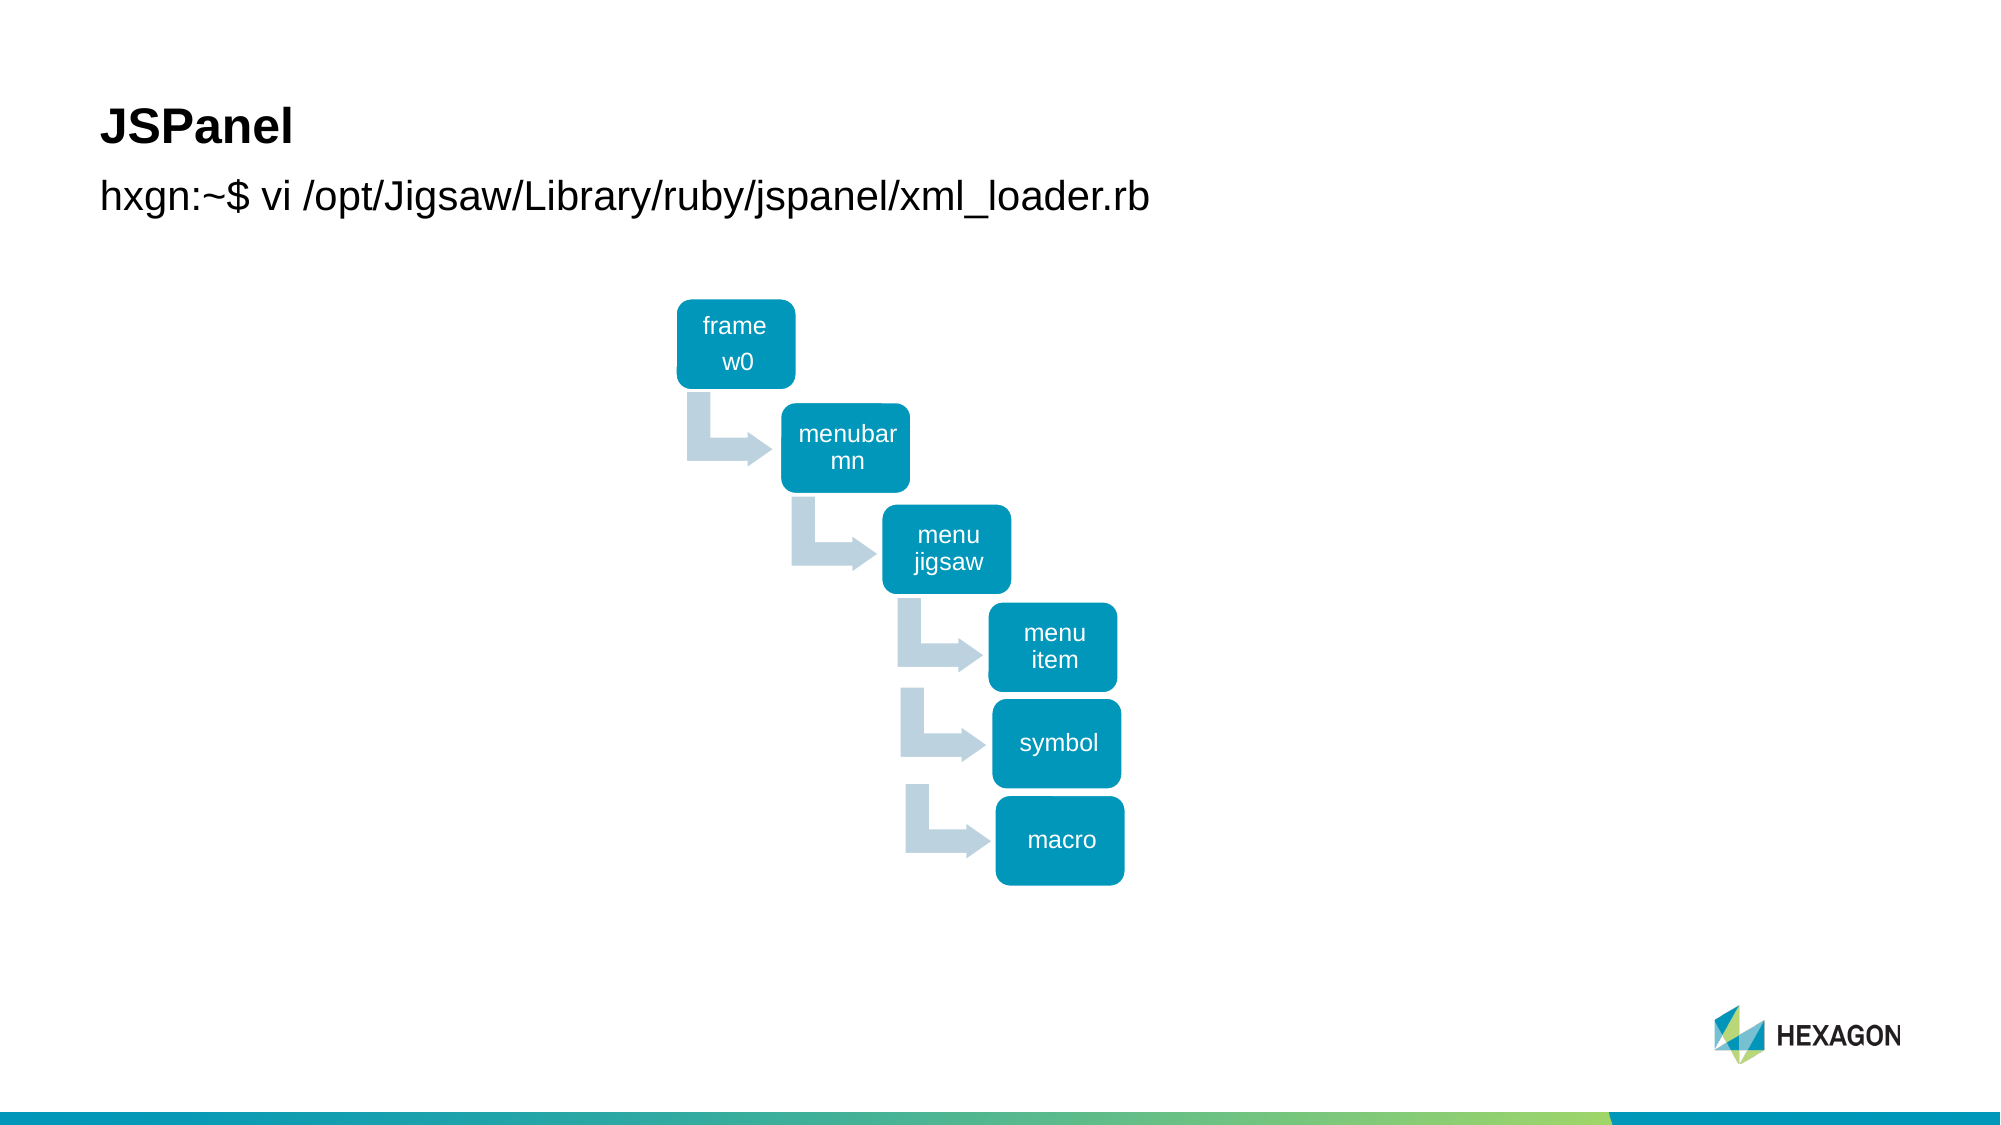

# JSPanel
hxgn:~$ vi /opt/Jigsaw/Library/ruby/jspanel/xml_loader.rb
frame
w0
menubar mn
menu jigsaw
menu item
symbol
macro